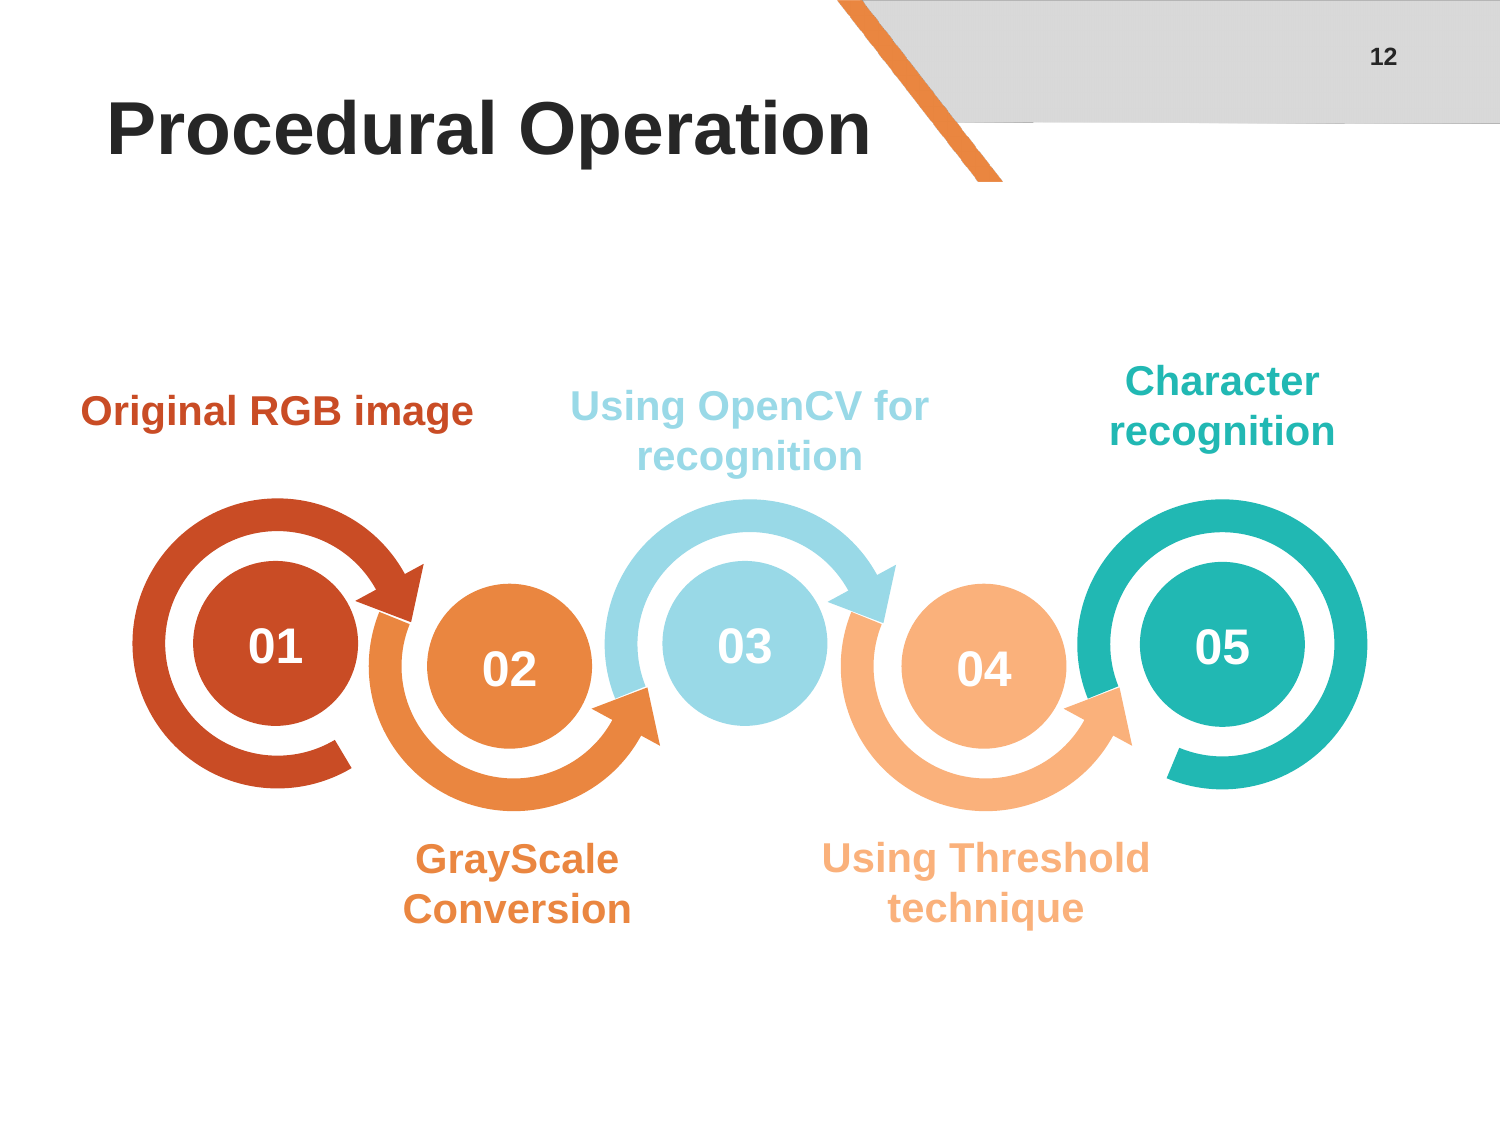

12
# Procedural Operation

Character recognition
Using OpenCV for recognition
Original RGB image

03
01
05
02
04
Using Threshold technique
GrayScale Conversion